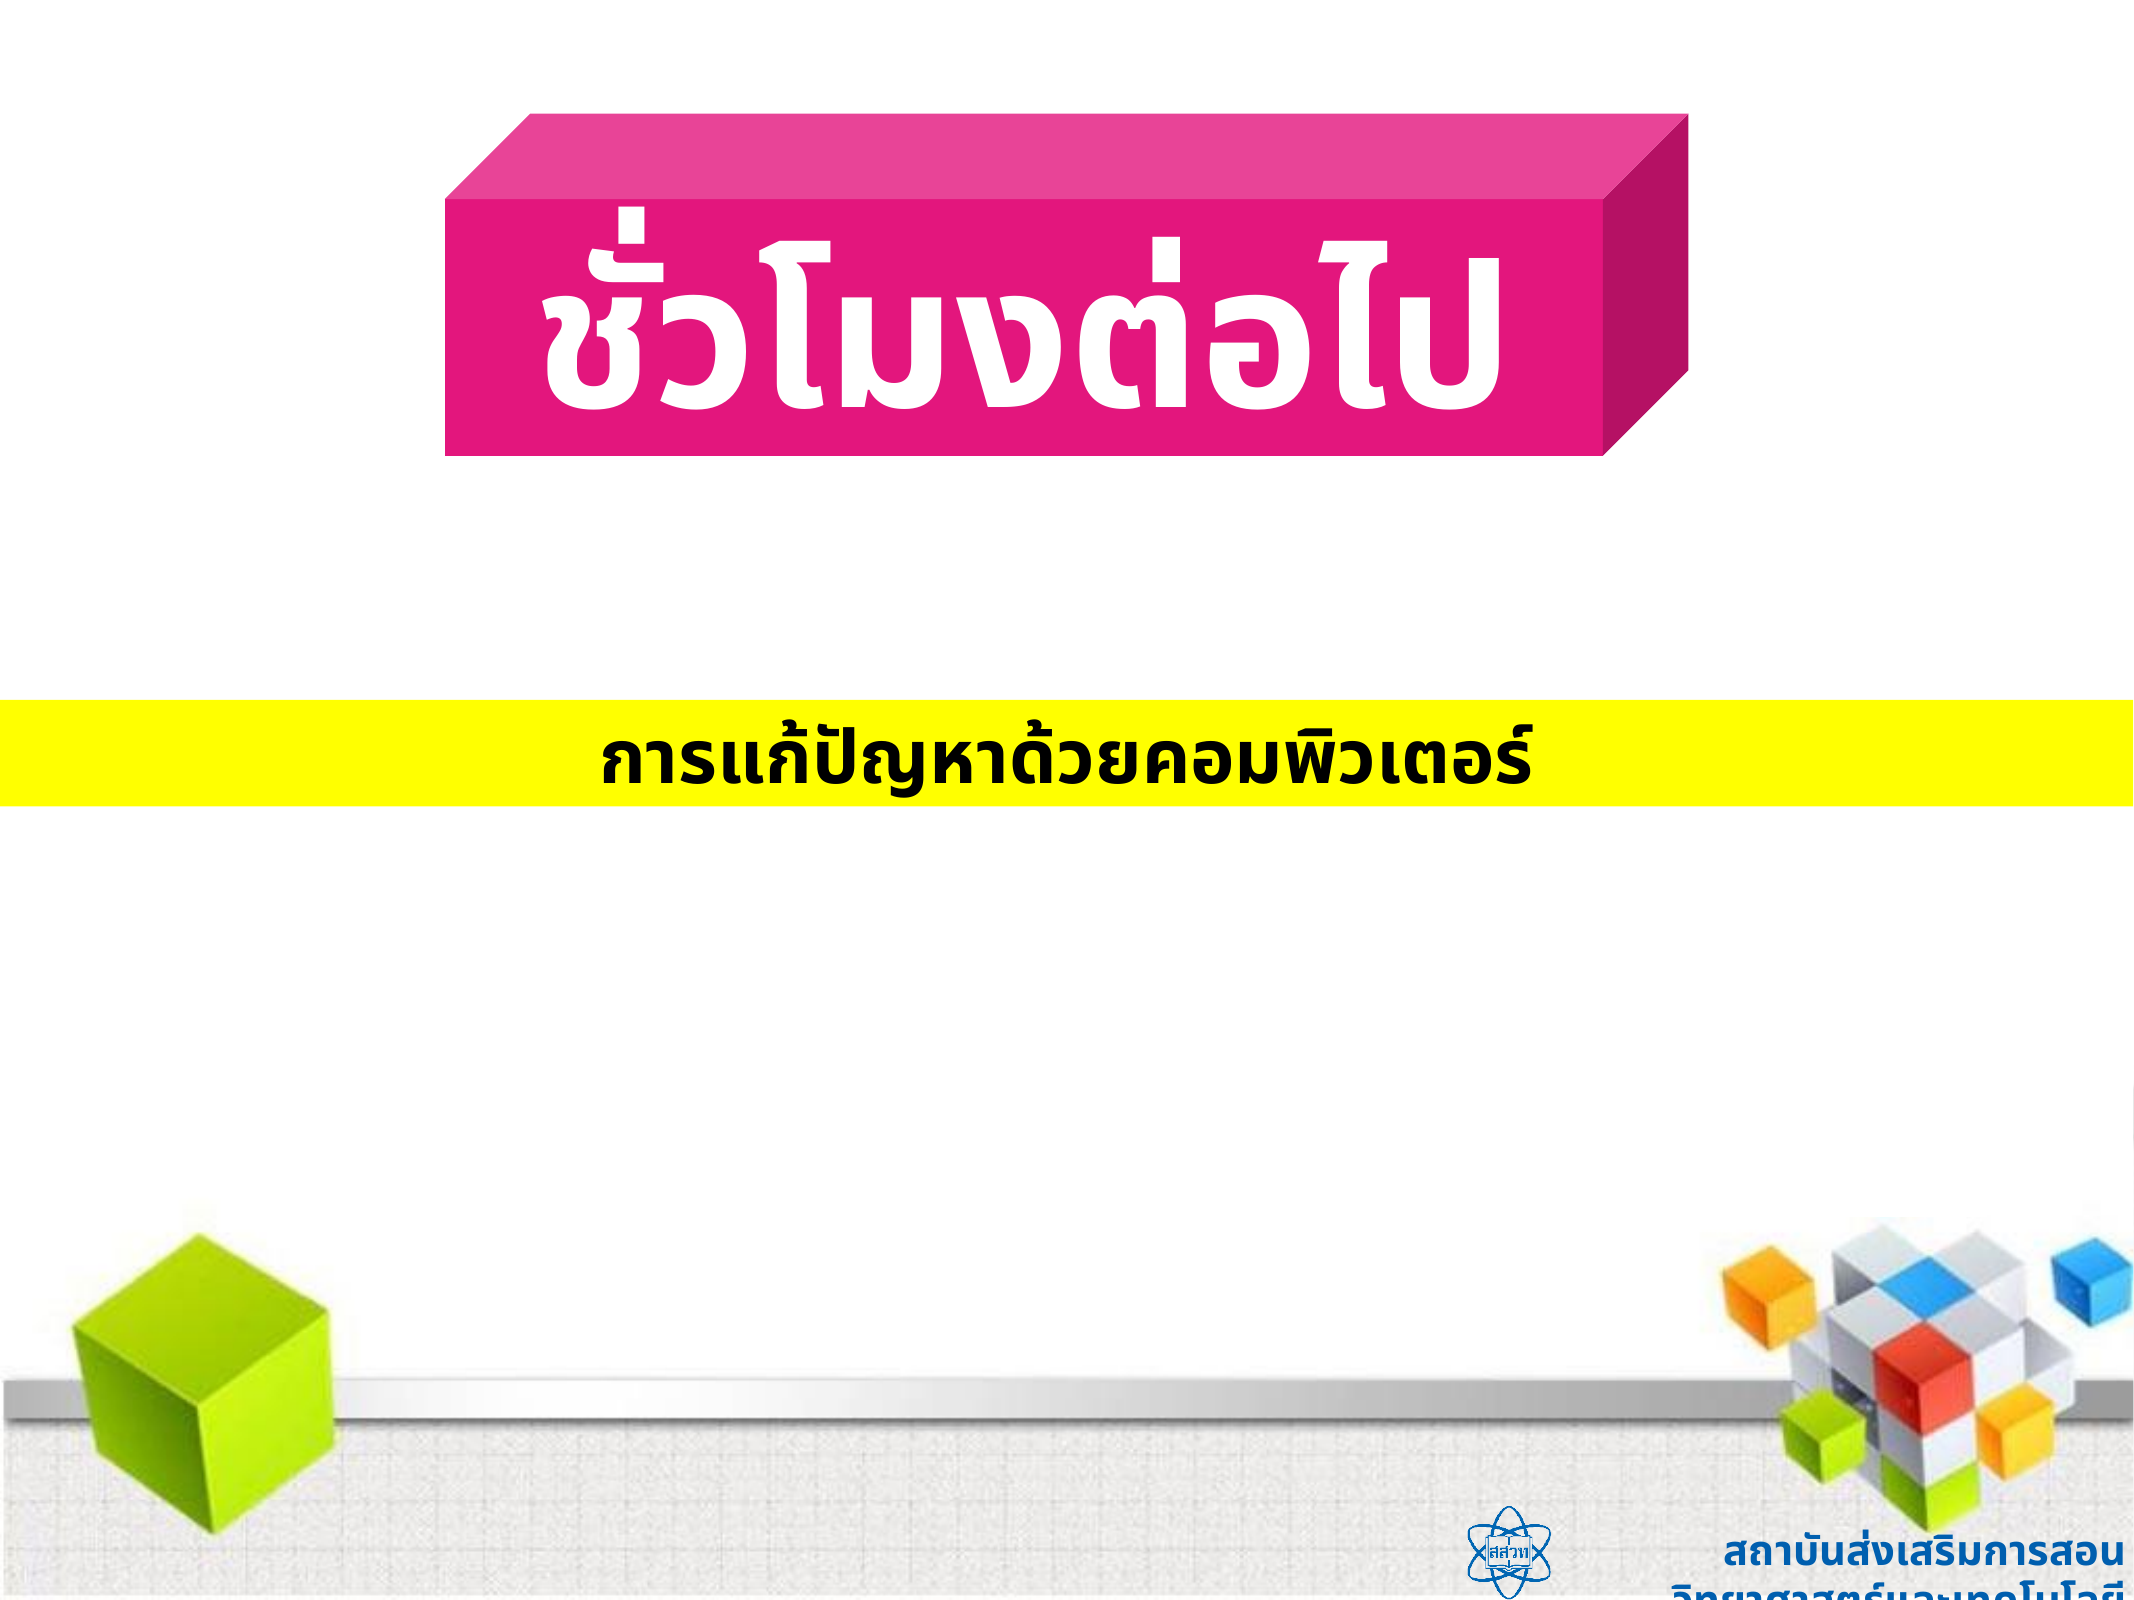

ชั่วโมงต่อไป

การแก้ปัญหาด้วยคอมพิวเตอร์